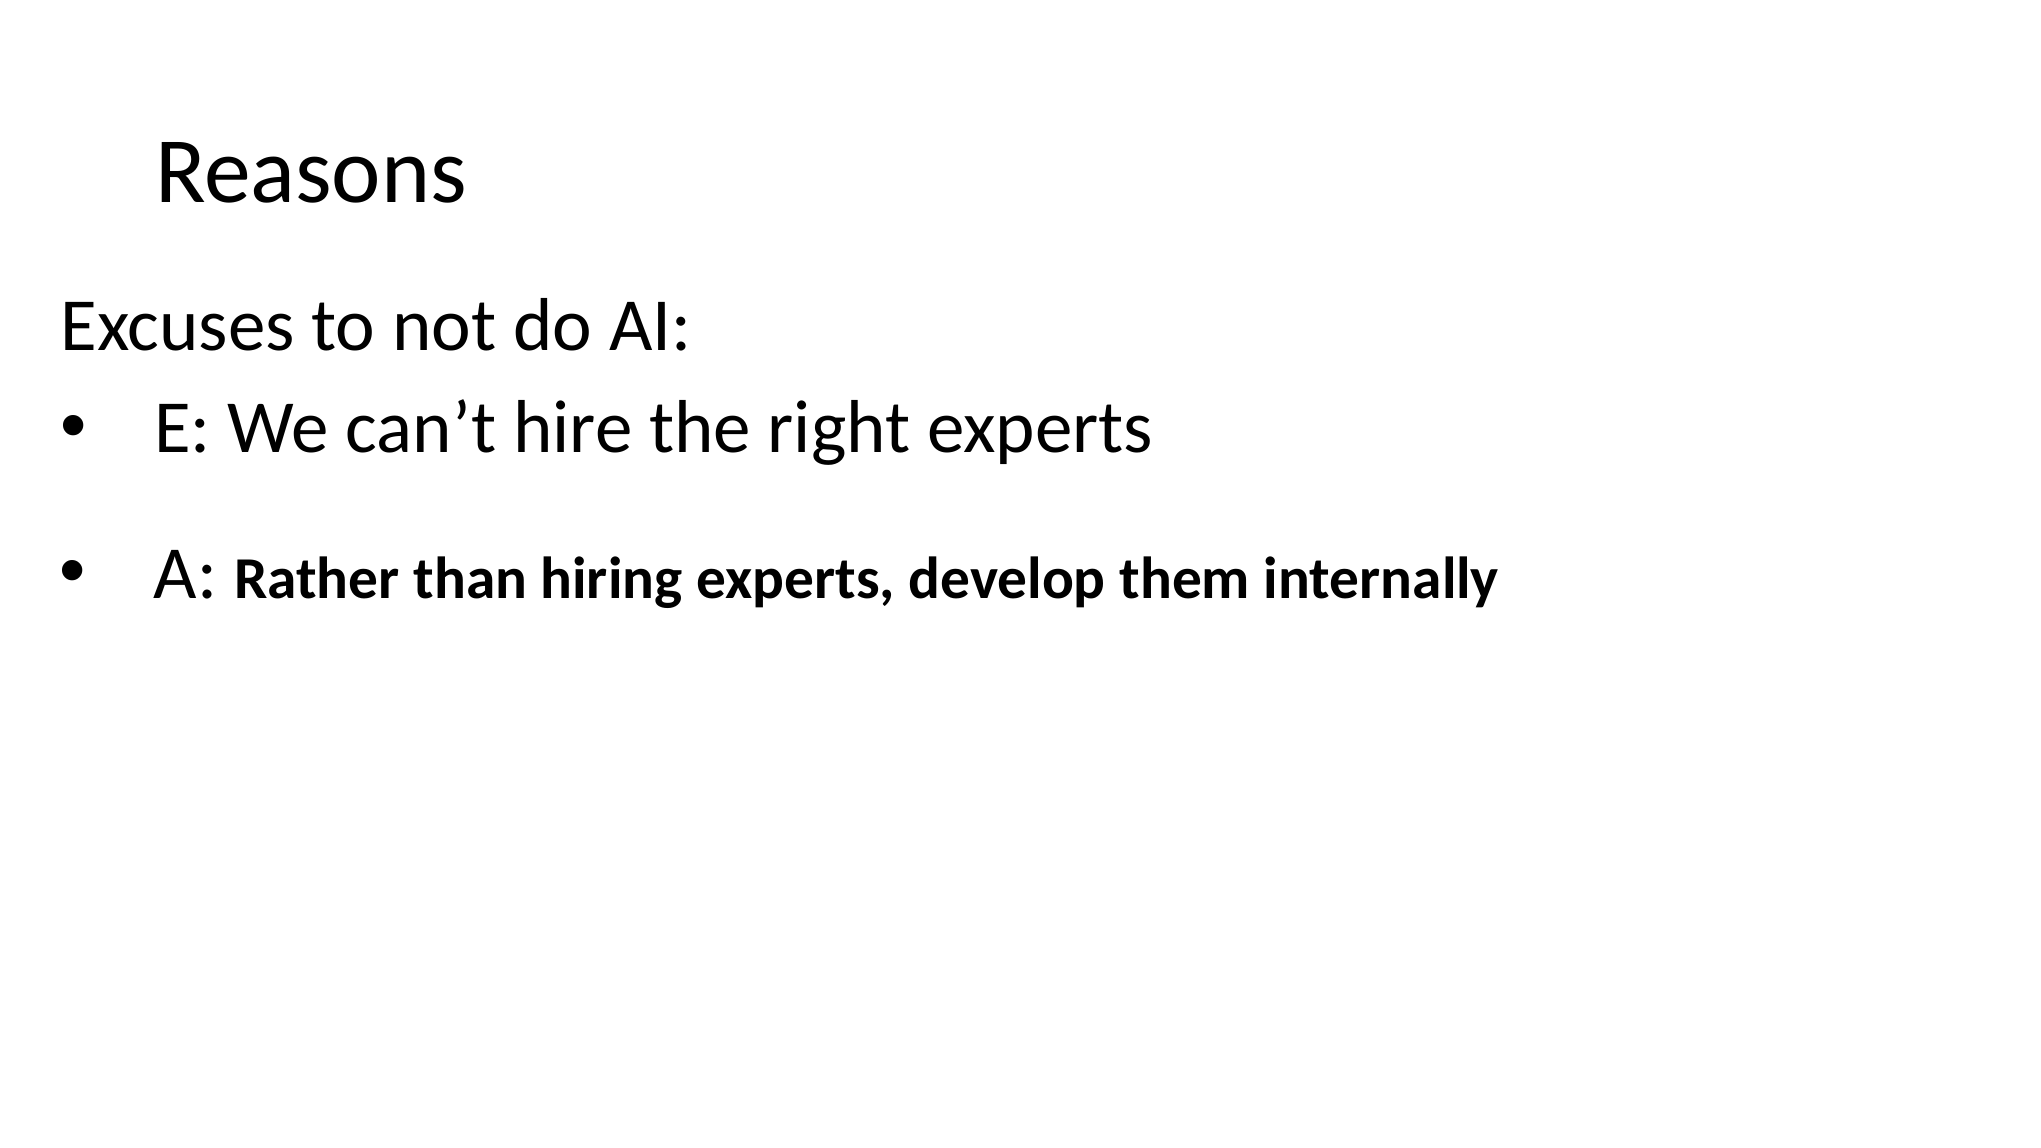

# Reasons
Excuses to not do AI:
E: We can’t hire the right experts
A: Rather than hiring experts, develop them internally